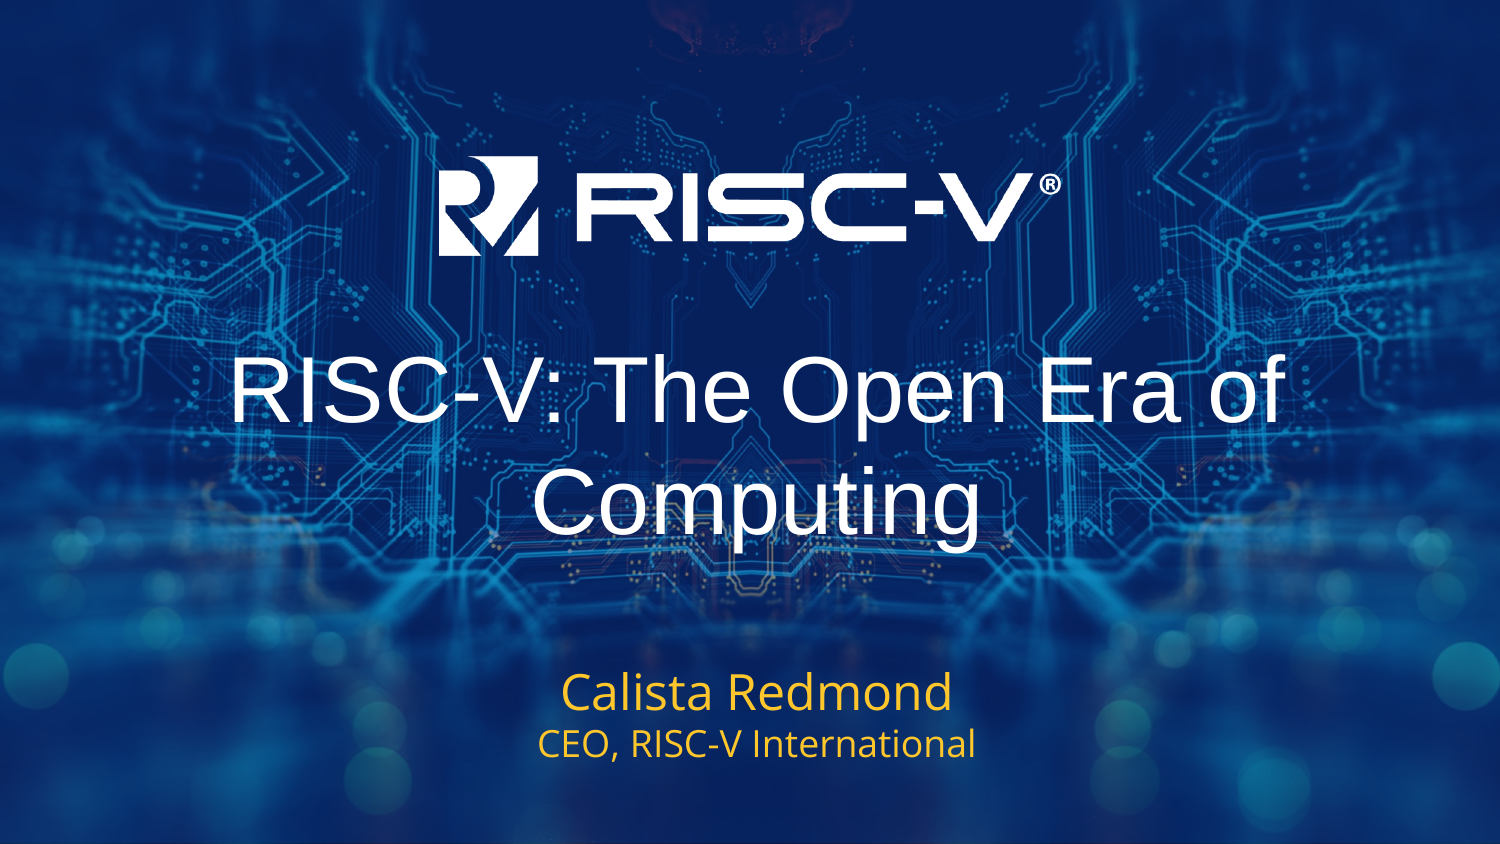

# RISC-V: The Open Era of Computing
Calista Redmond
CEO, RISC-V International